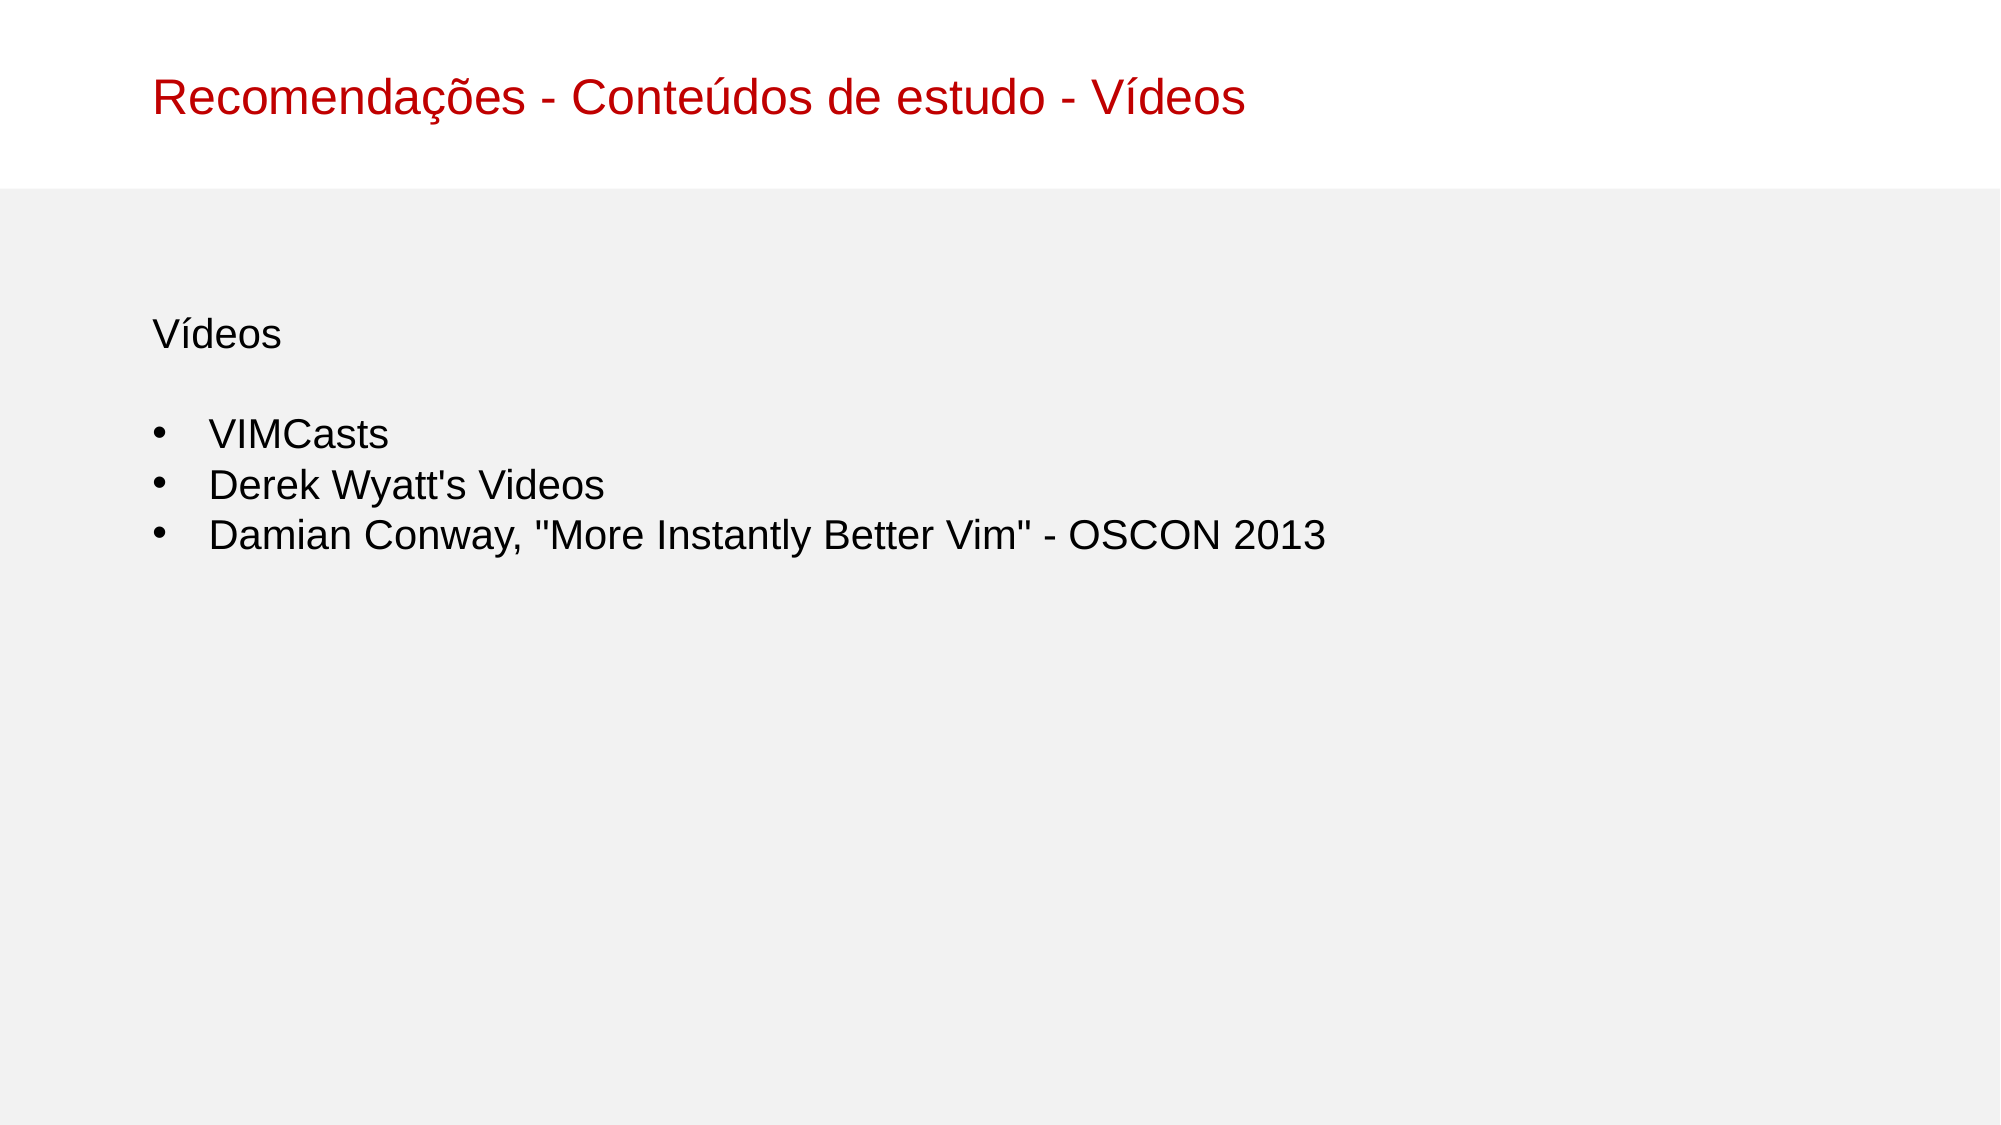

Recomendações - Conteúdos de estudo - Vídeos

Vídeos

VIMCasts
Derek Wyatt's Videos
Damian Conway, "More Instantly Better Vim" - OSCON 2013